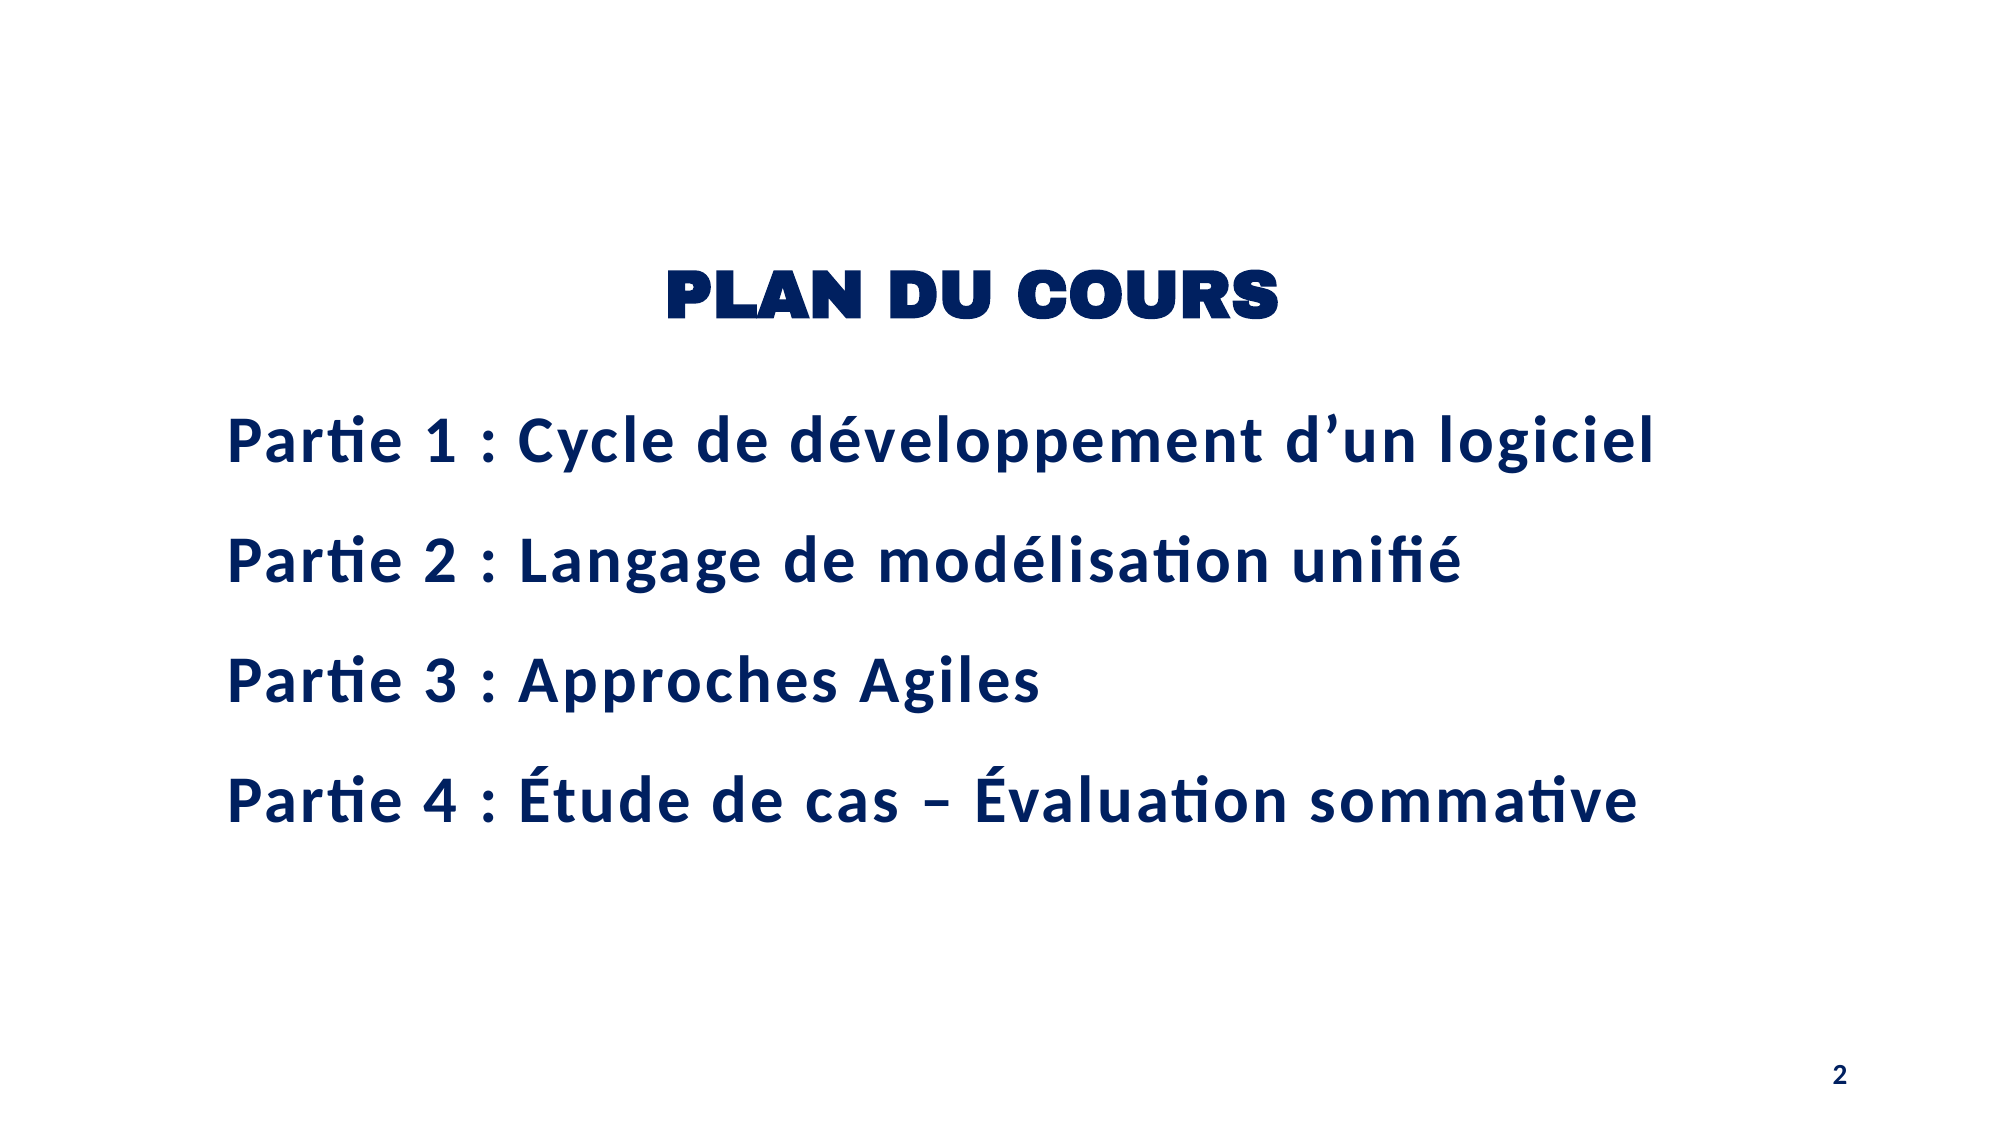

PLAN DU COURS
Partie 1 : Cycle de développement d’un logiciel
Partie 2 : Langage de modélisation unifié
Partie 3 : Approches Agiles
Partie 4 : Étude de cas – Évaluation sommative
2